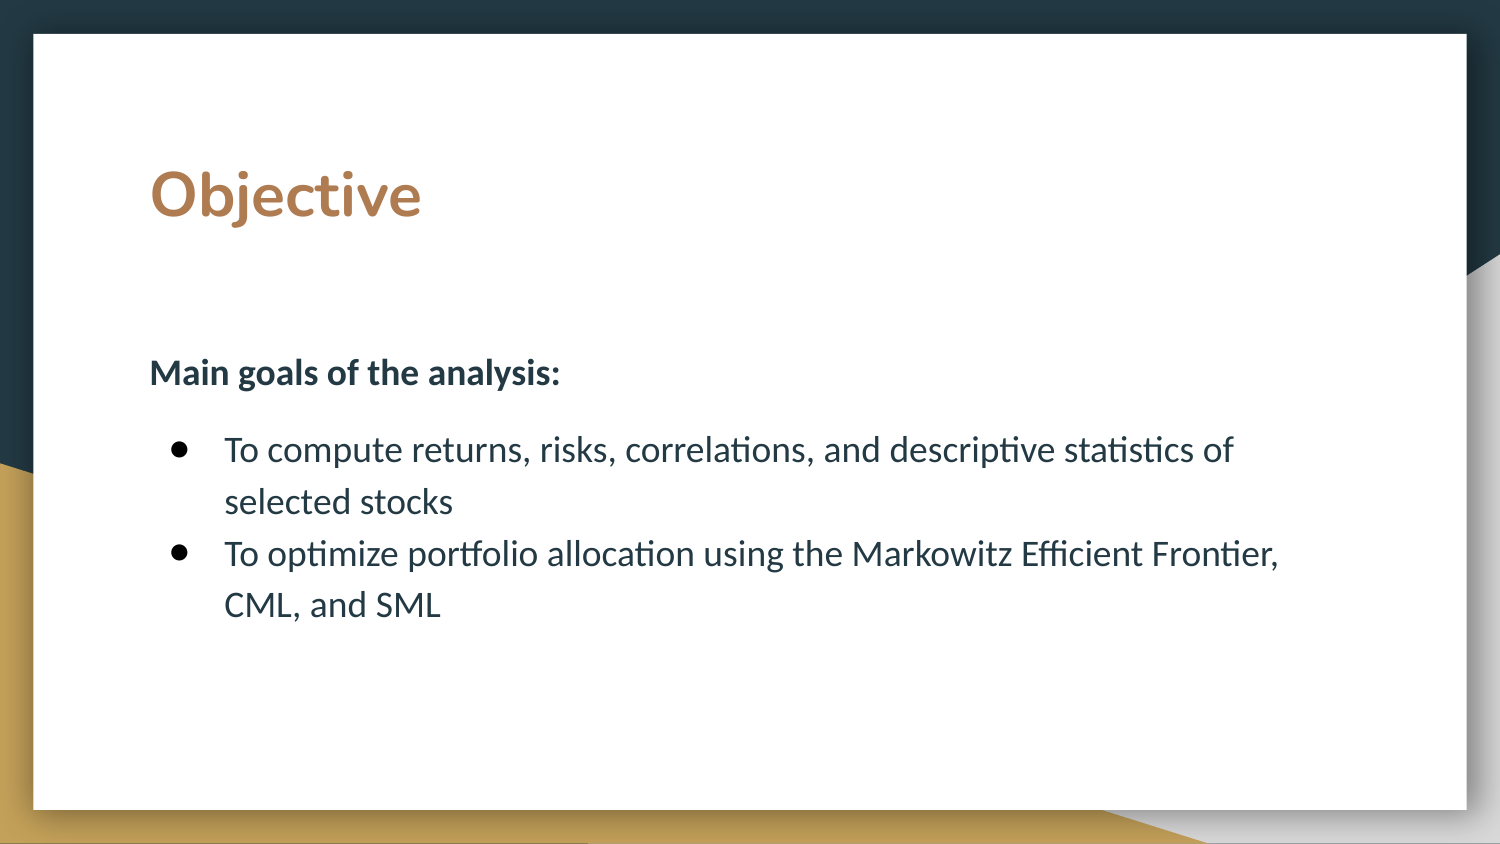

# Objective
Main goals of the analysis:
To compute returns, risks, correlations, and descriptive statistics of selected stocks
To optimize portfolio allocation using the Markowitz Efficient Frontier, CML, and SML